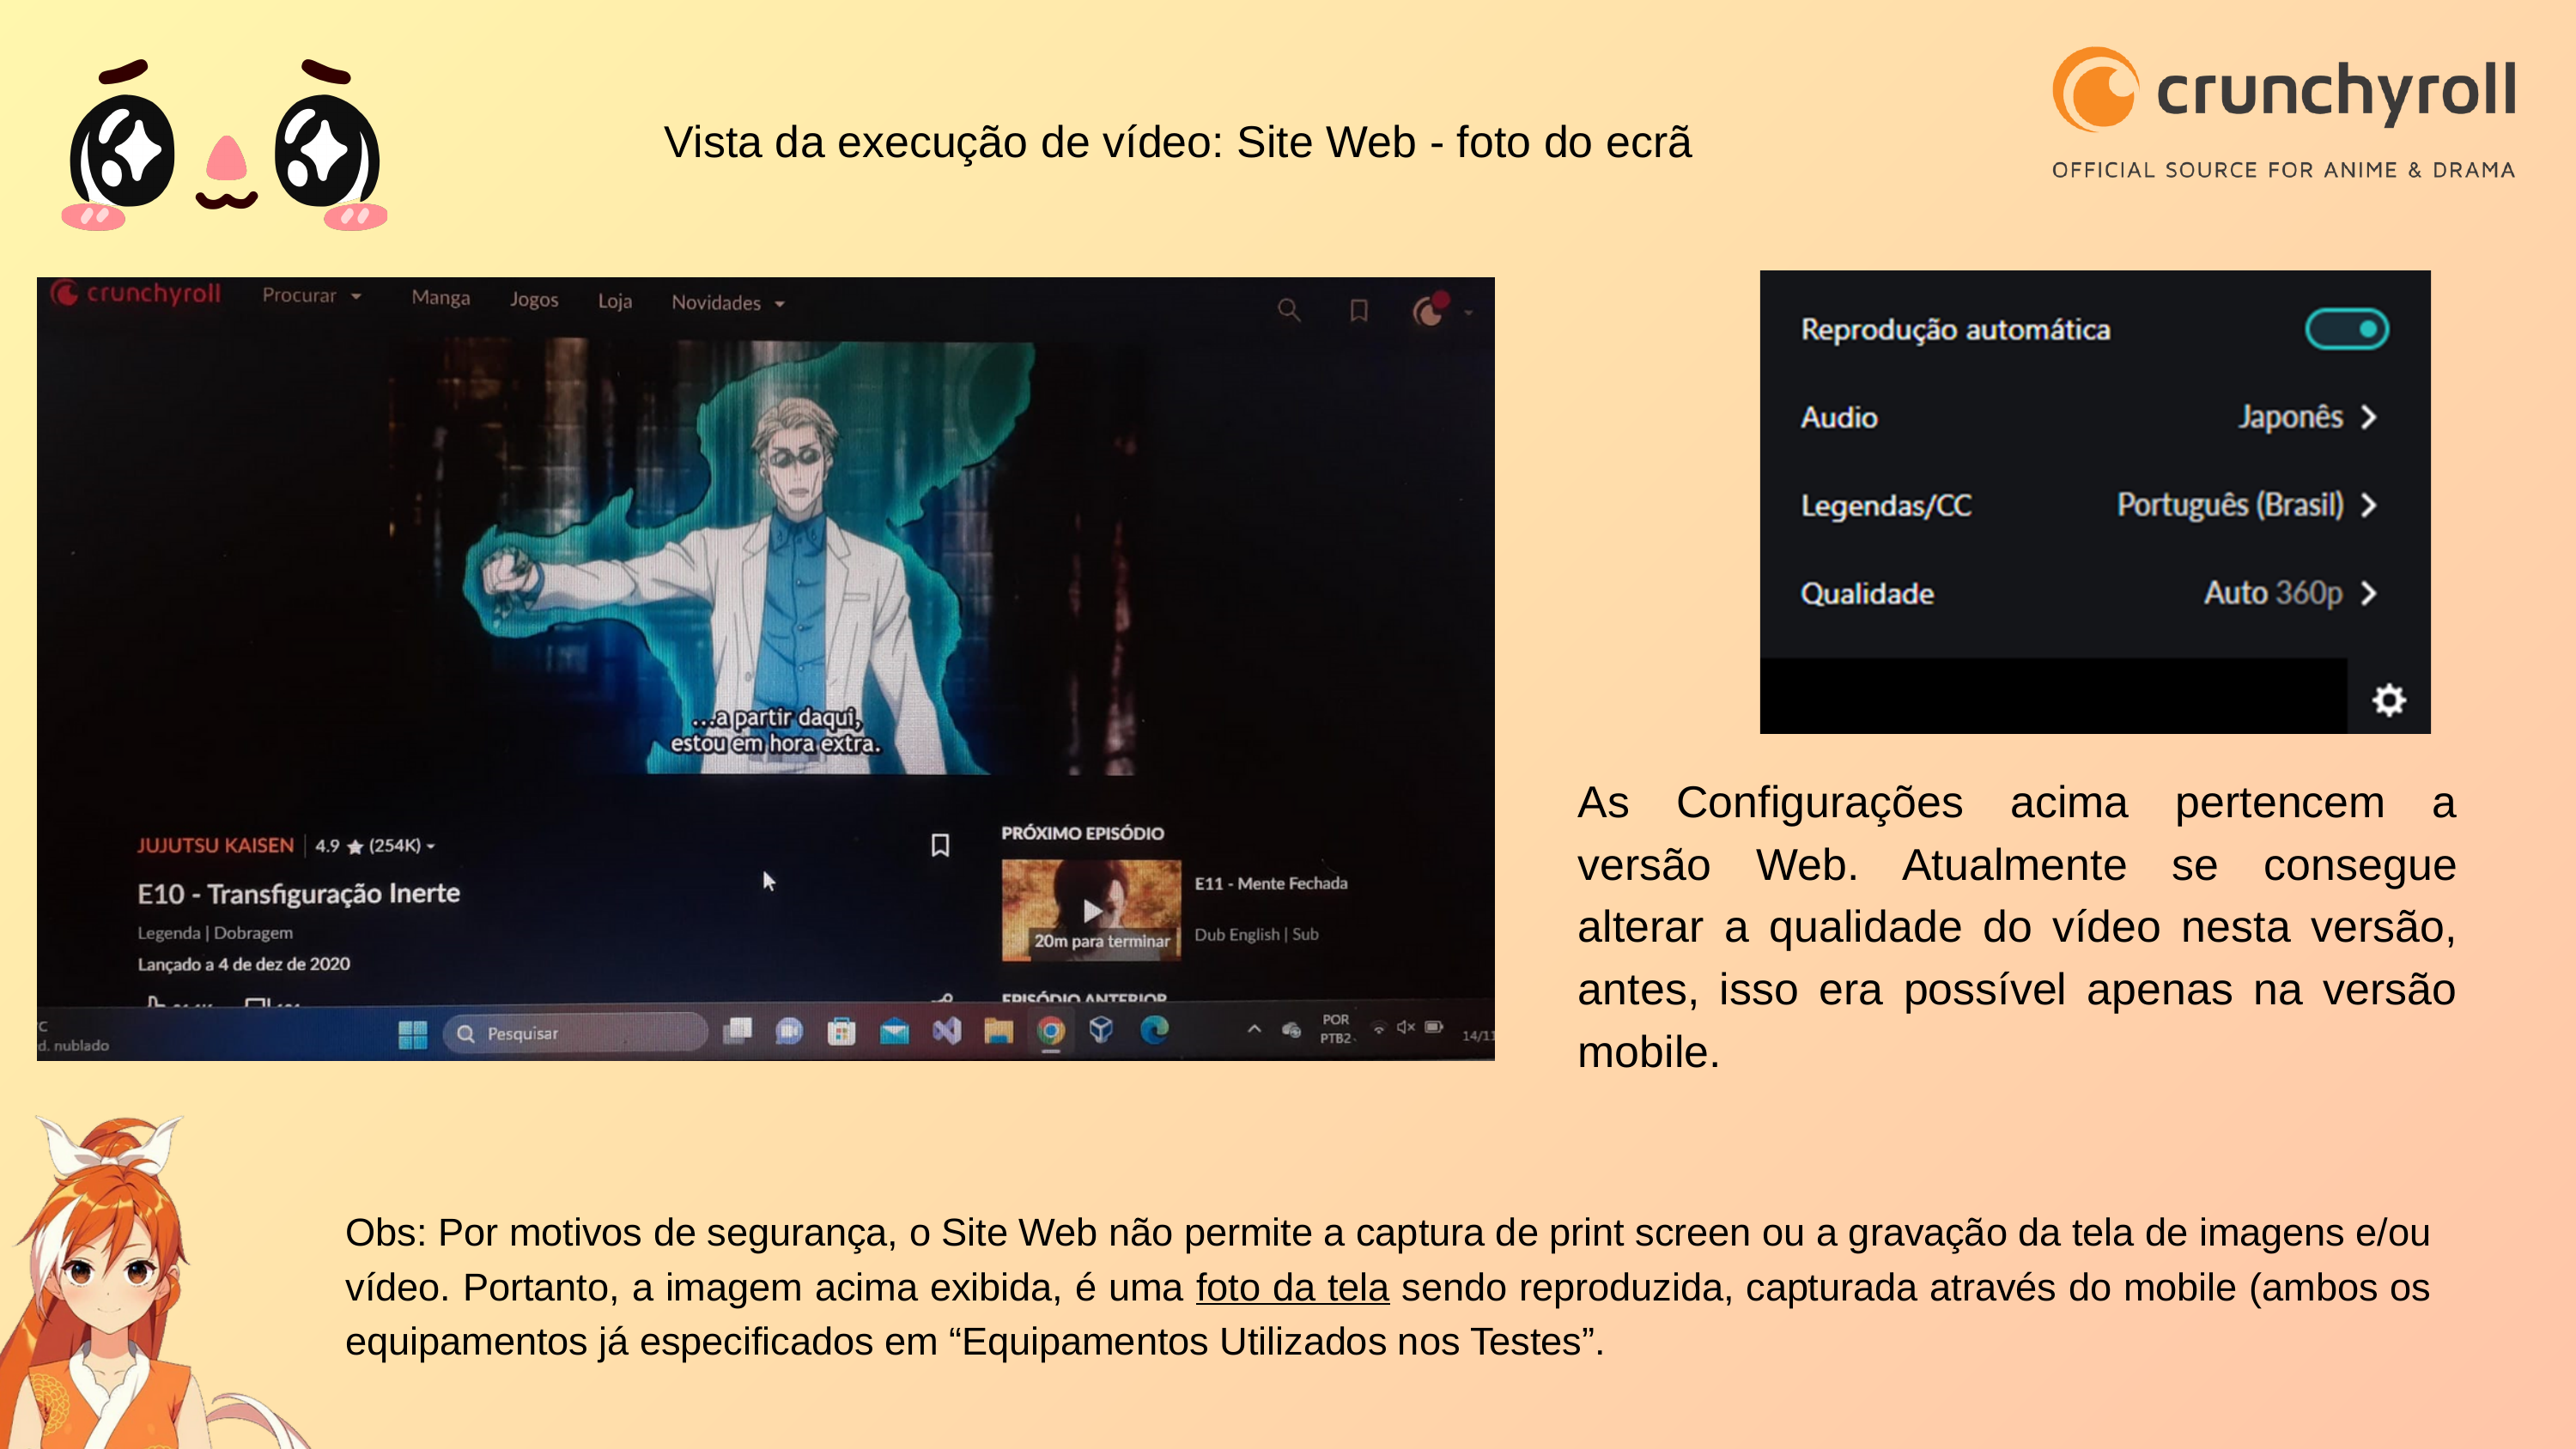

Vista da execução de vídeo: Site Web - foto do ecrã

As Configurações acima pertencem a versão Web. Atualmente se consegue alterar a qualidade do vídeo nesta versão, antes, isso era possível apenas na versão mobile.

Obs: Por motivos de segurança, o Site Web não permite a captura de print screen ou a gravação da tela de imagens e/ou vídeo. Portanto, a imagem acima exibida, é uma foto da tela sendo reproduzida, capturada através do mobile (ambos os equipamentos já especificados em “Equipamentos Utilizados nos Testes”.